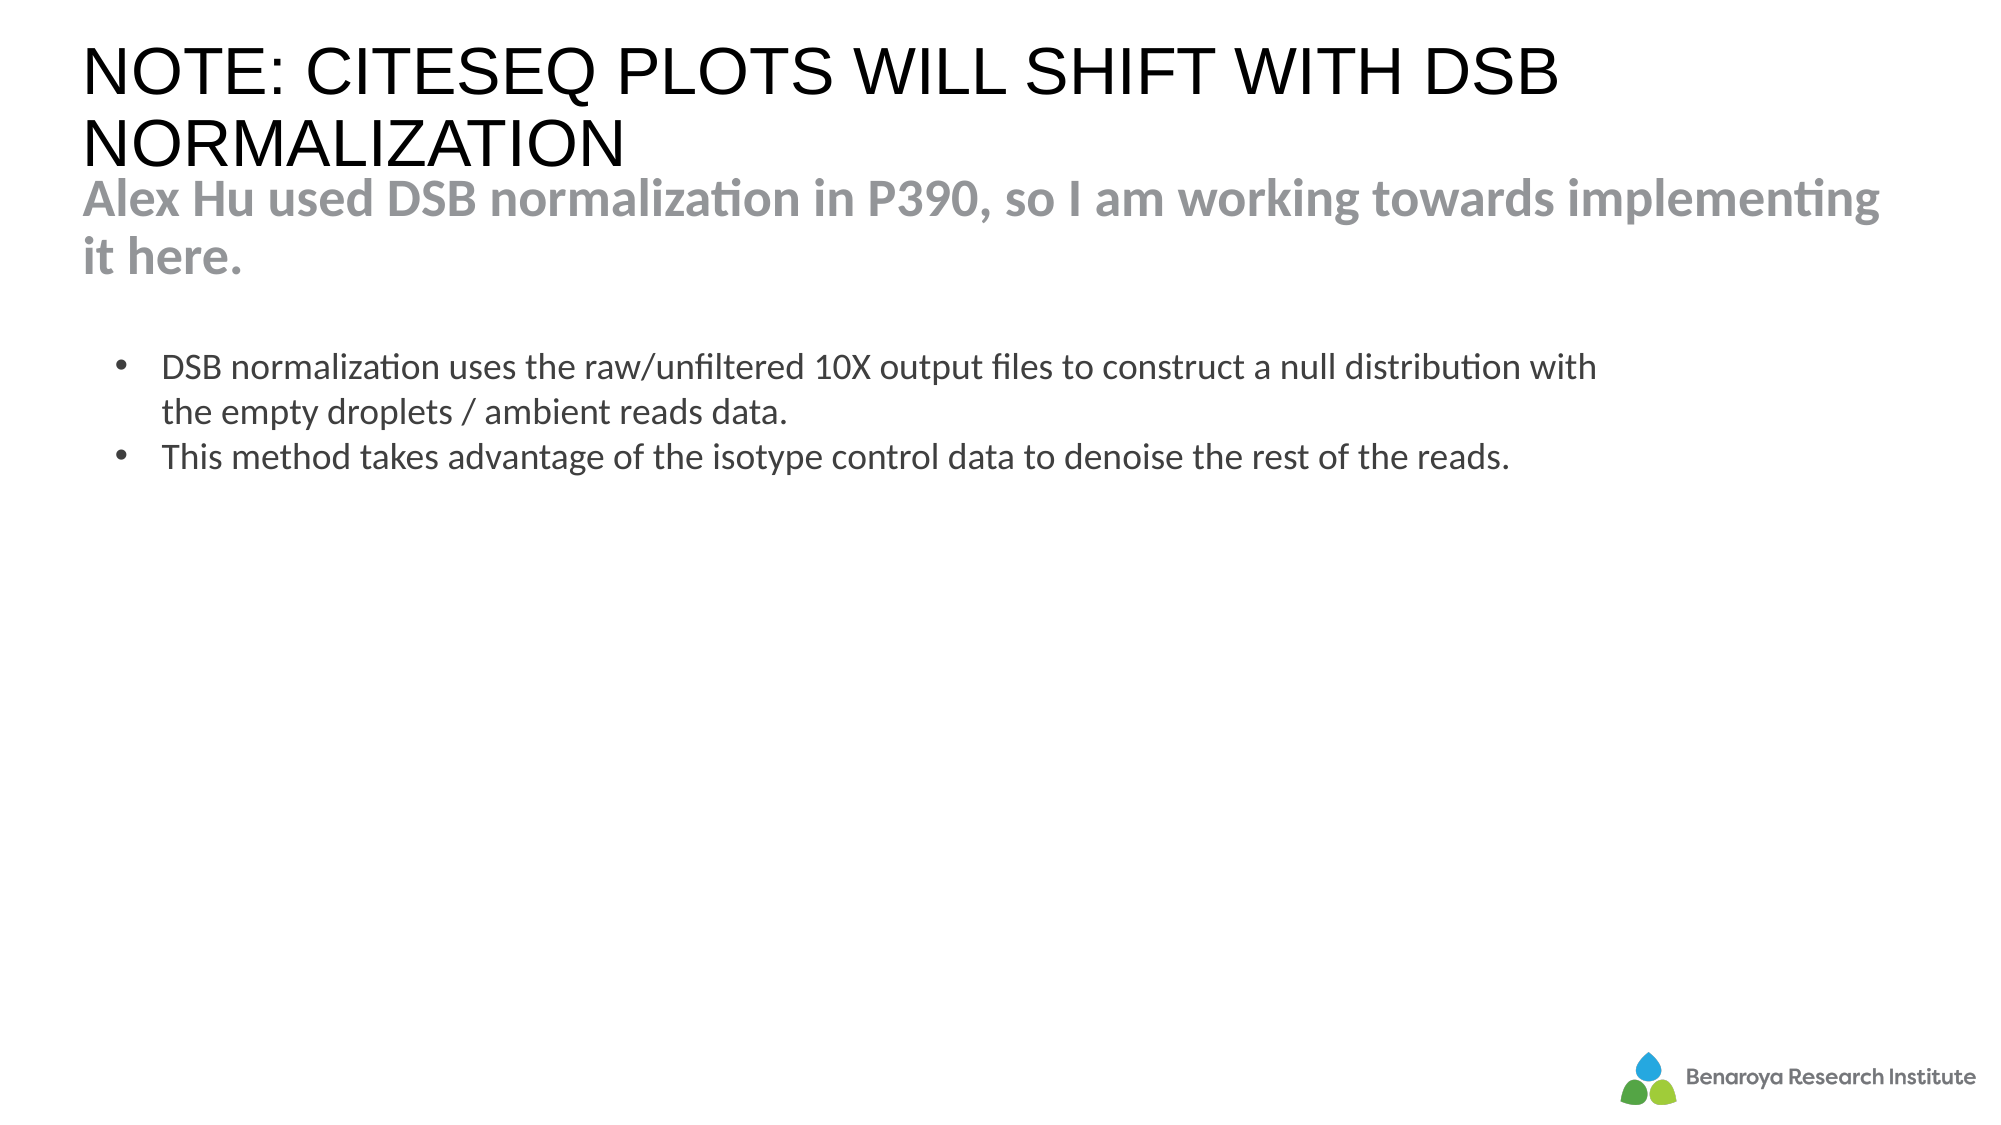

# Note: citeseq plots will shift with dsb normalization
Alex Hu used DSB normalization in P390, so I am working towards implementing it here.
DSB normalization uses the raw/unfiltered 10X output files to construct a null distribution with the empty droplets / ambient reads data.
This method takes advantage of the isotype control data to denoise the rest of the reads.